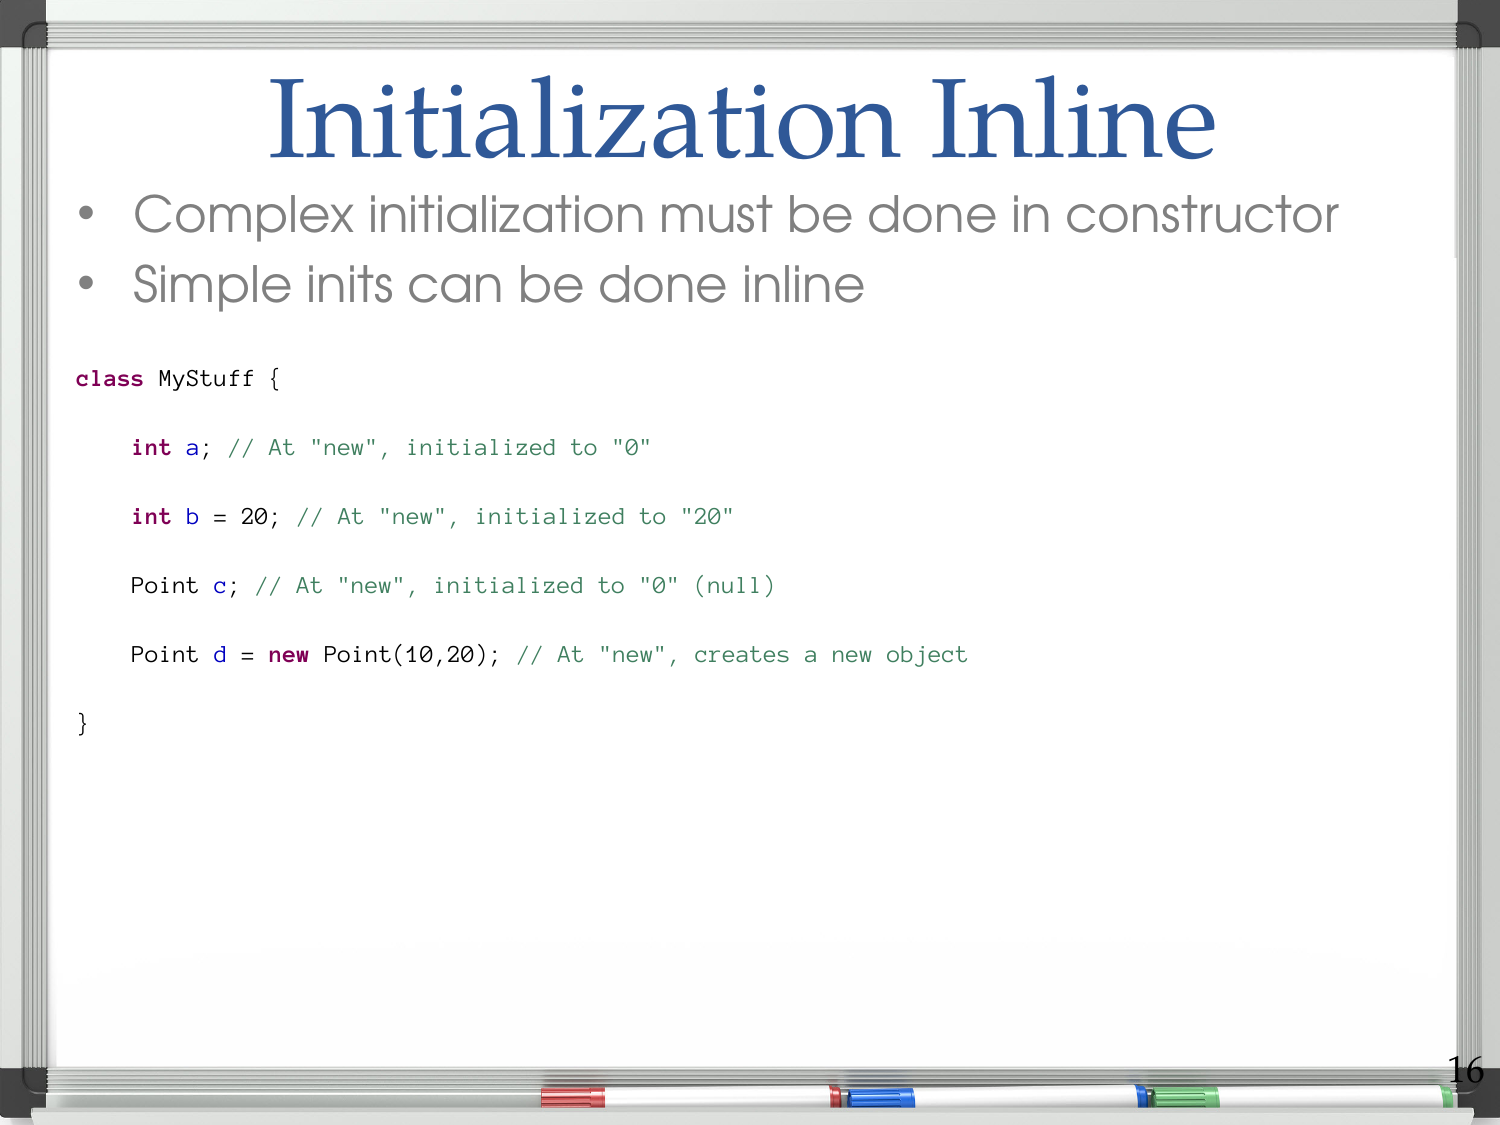

# Initialization Inline
Complex initialization must be done in constructor
Simple inits can be done inline
class MyStuff {

    int a; // At "new", initialized to "0"

    int b = 20; // At "new", initialized to "20"

    Point c; // At "new", initialized to "0" (null)

    Point d = new Point(10,20); // At "new", creates a new object

}
16